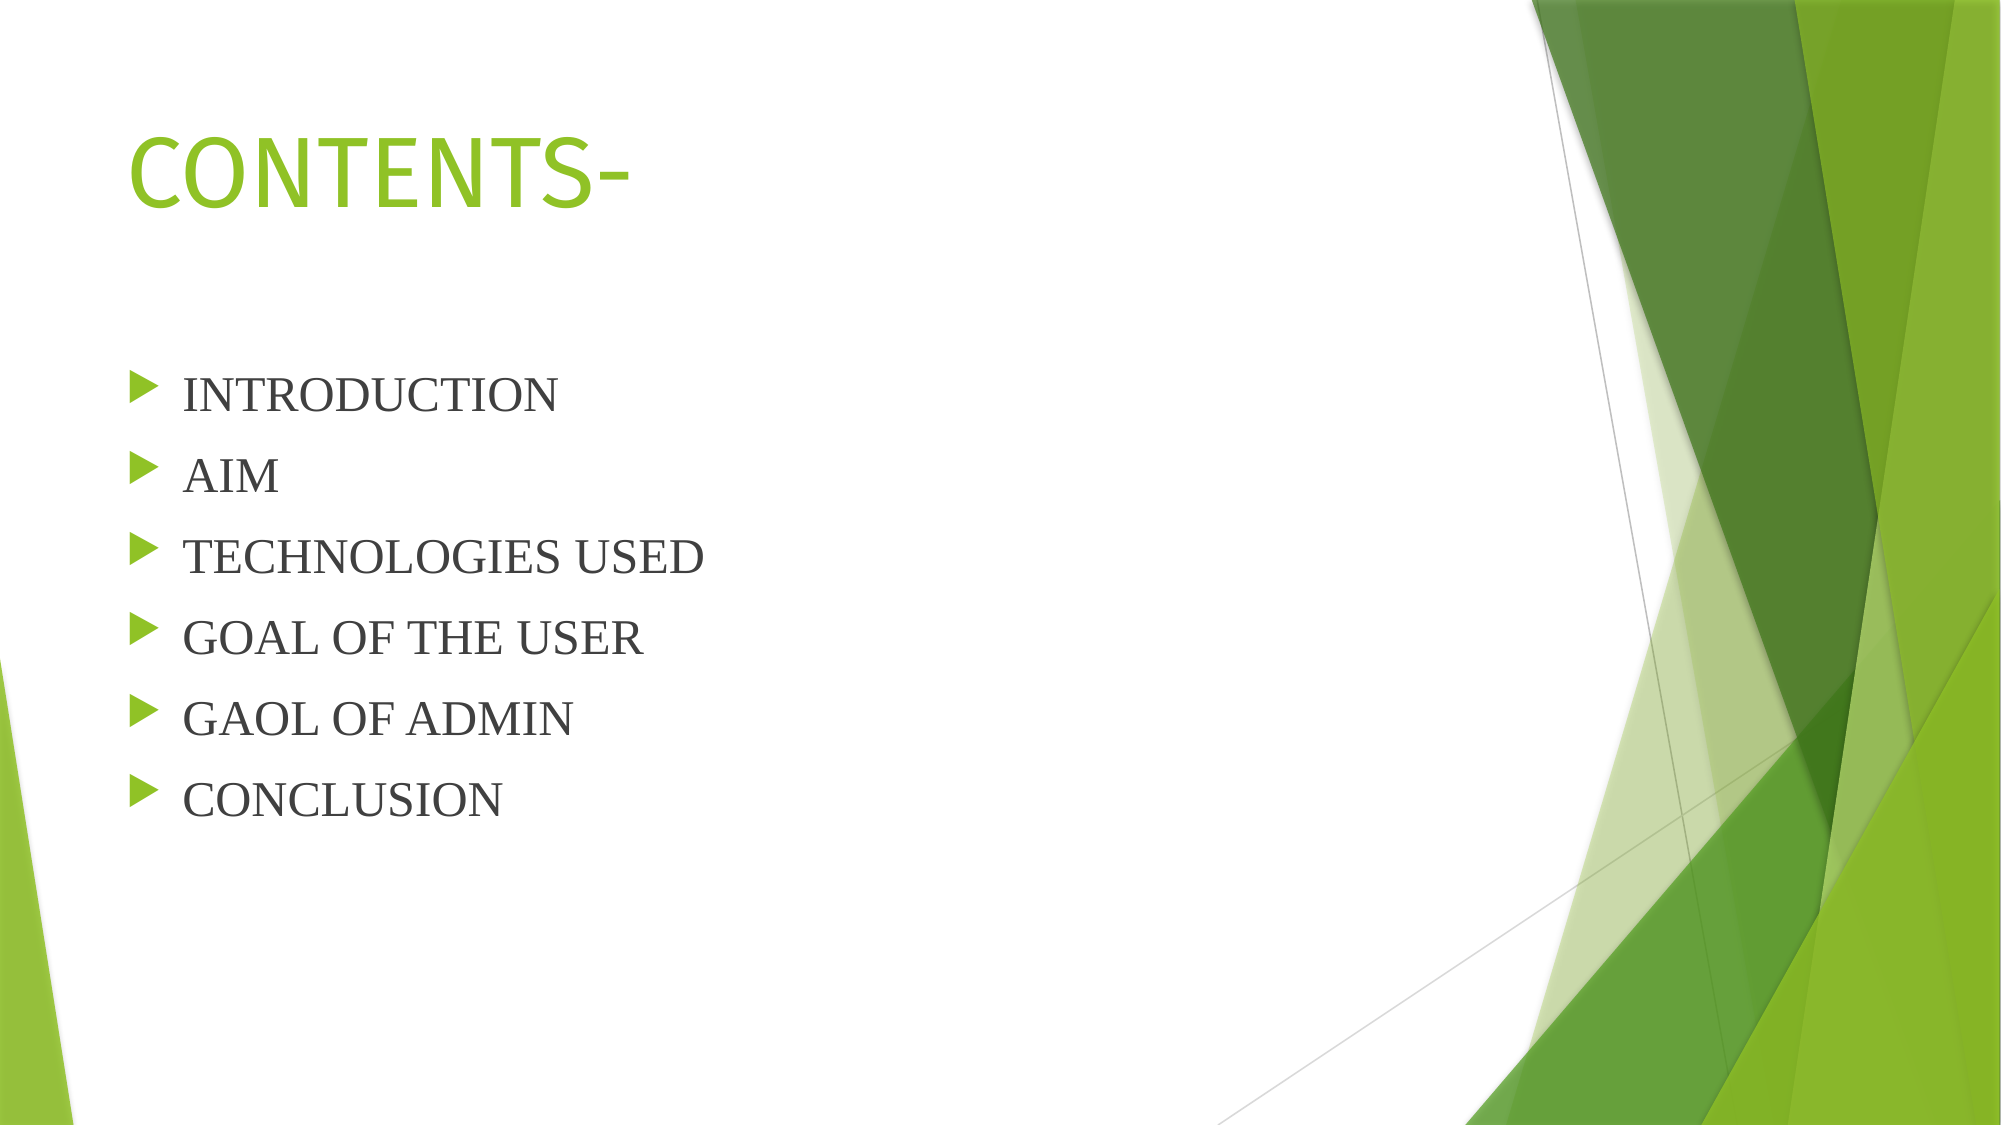

# CONTENTS-
INTRODUCTION
AIM
TECHNOLOGIES USED
GOAL OF THE USER
GAOL OF ADMIN
CONCLUSION